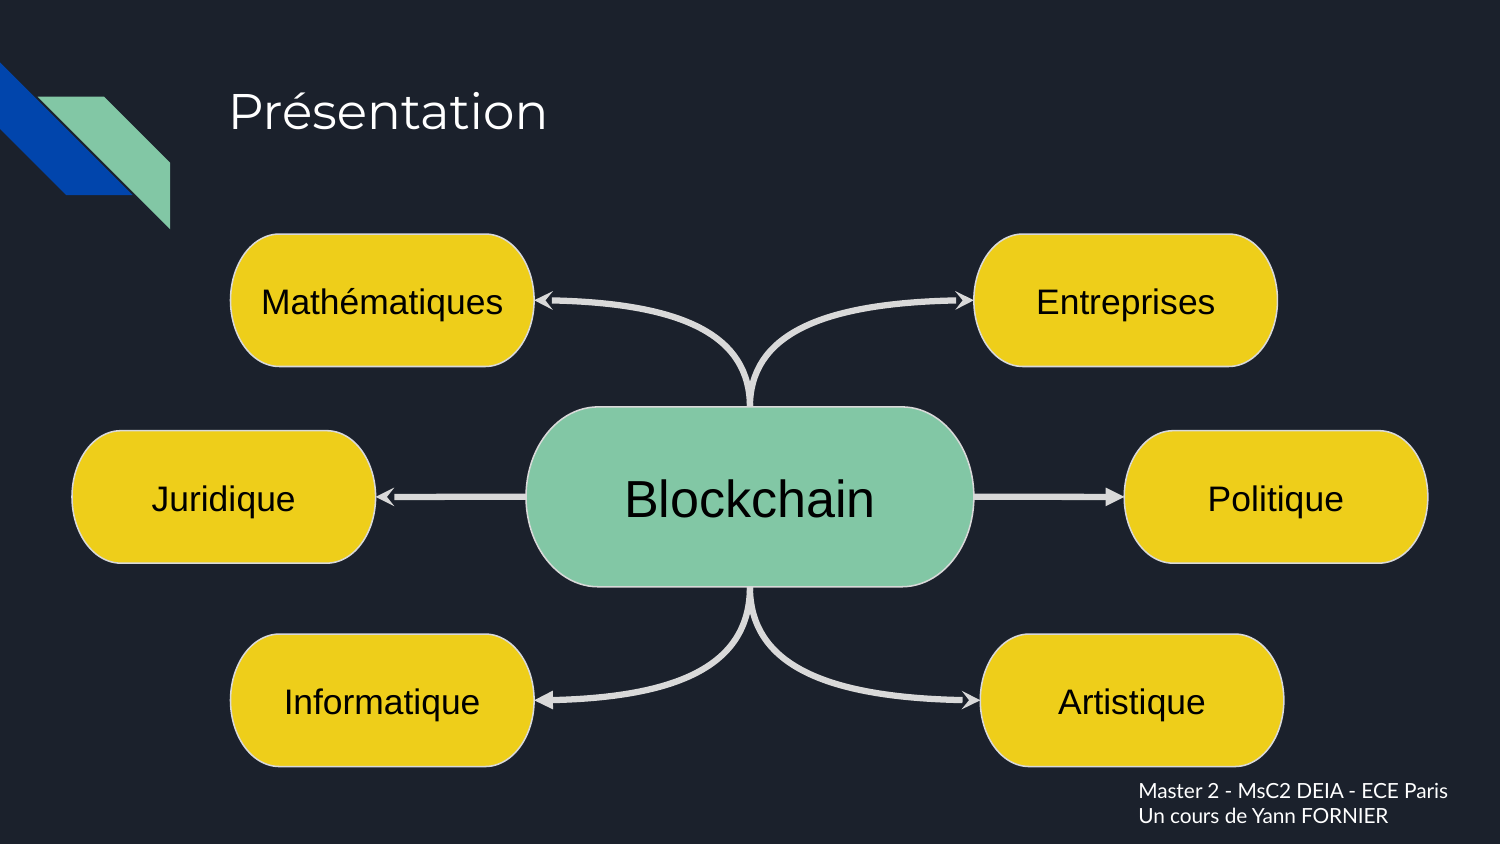

# Présentation
Mathématiques
Entreprises
Blockchain
Juridique
Politique
Informatique
Artistique
Master 2 - MsC2 DEIA - ECE Paris
Un cours de Yann FORNIER